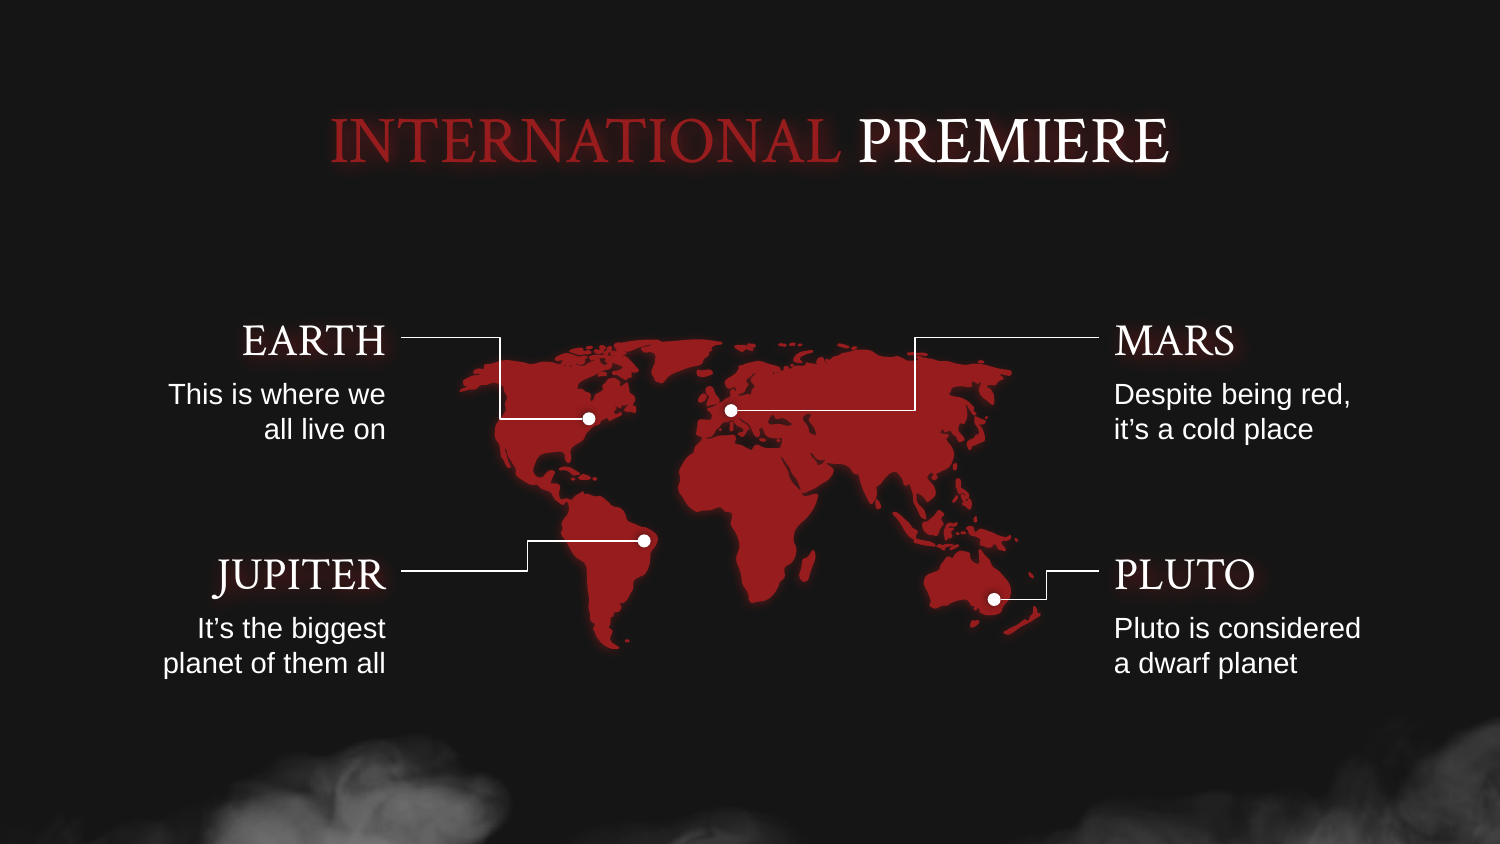

# INTERNATIONAL PREMIERE
EARTH
MARS

This is where we all live on
Despite being red, it’s a cold place

JUPITER
PLUTO

It’s the biggest planet of them all
Pluto is considered a dwarf planet